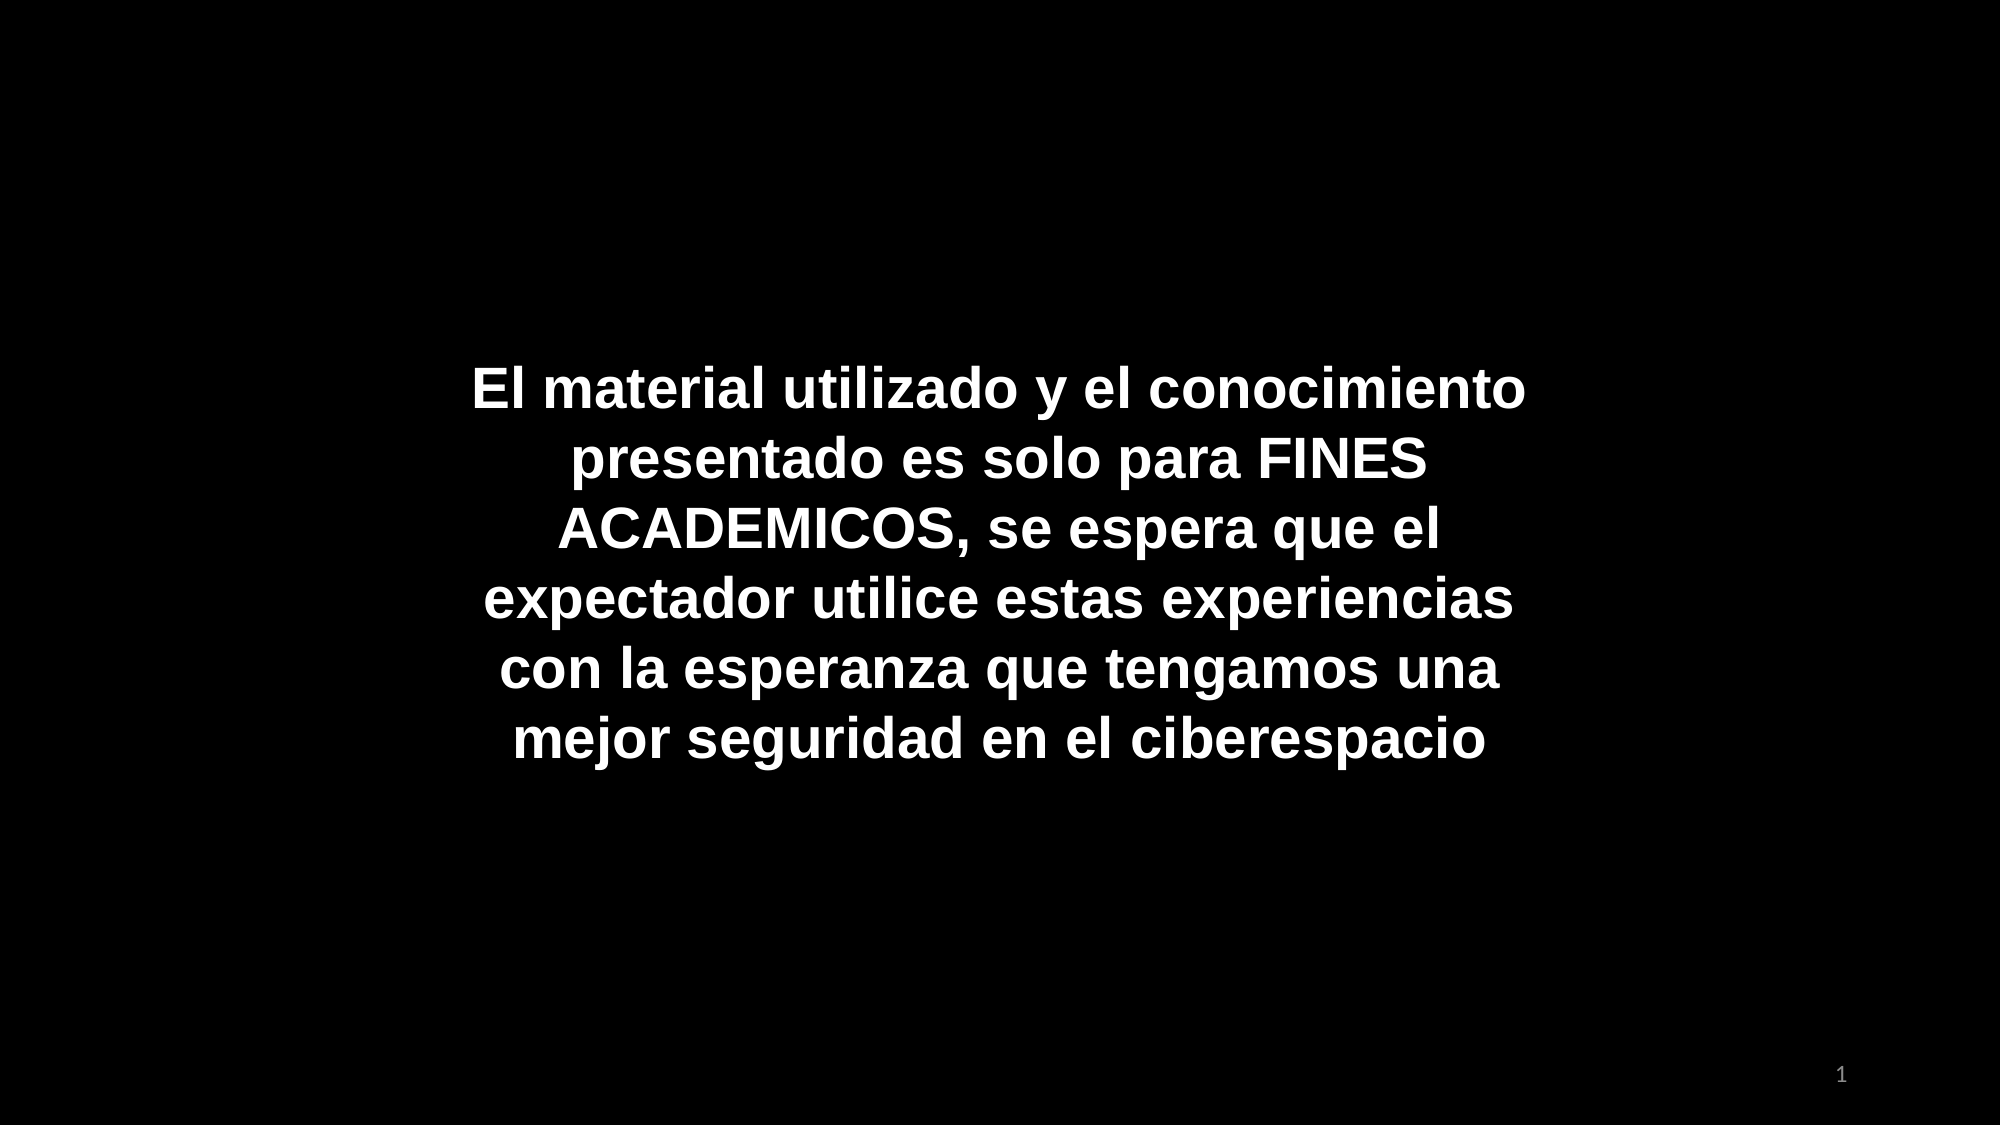

El material utilizado y el conocimiento presentado es solo para FINES ACADEMICOS, se espera que el expectador utilice estas experiencias con la esperanza que tengamos una mejor seguridad en el ciberespacio
1